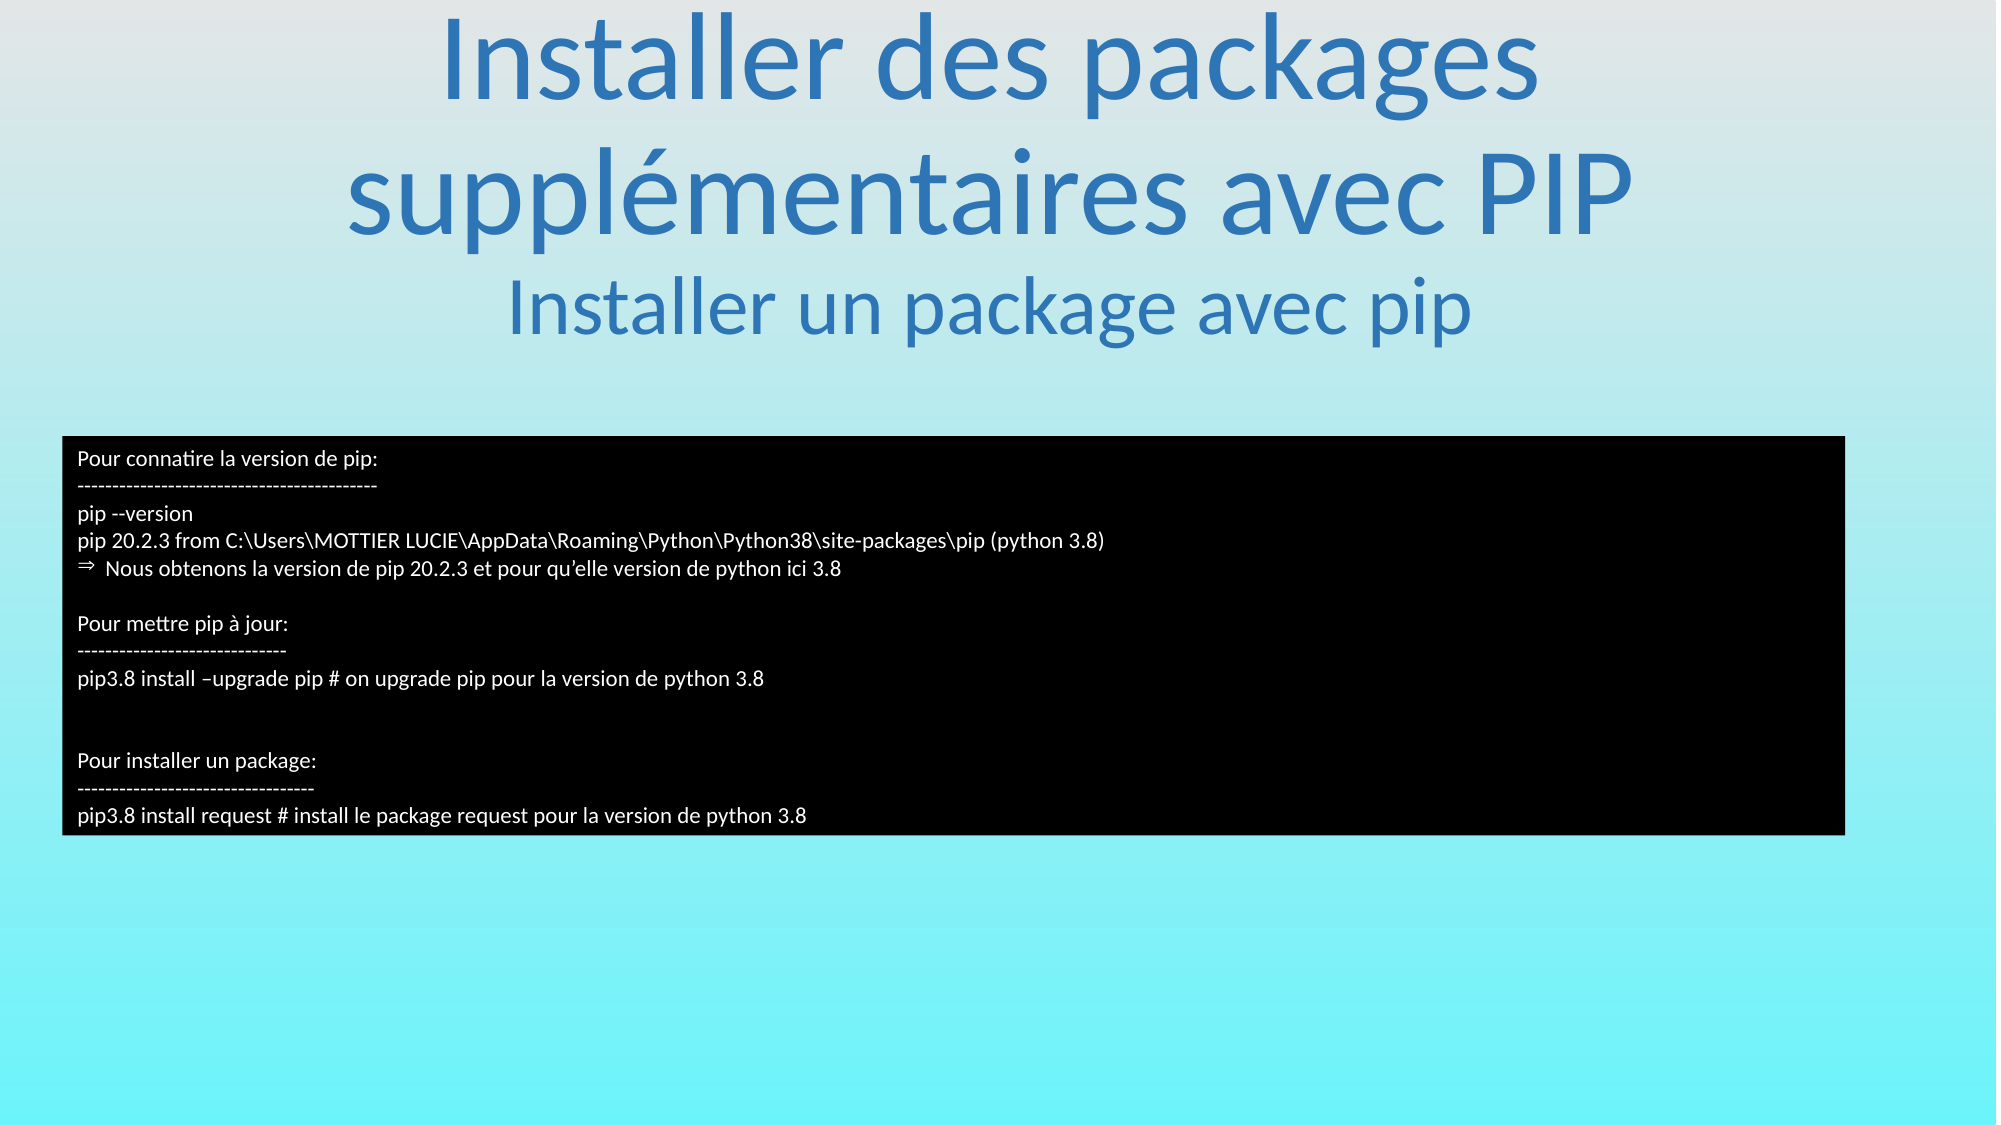

# Installer des packages supplémentaires avec PIP Installer un package avec pip
Pour connatire la version de pip:
-------------------------------------------
pip --version
pip 20.2.3 from C:\Users\MOTTIER LUCIE\AppData\Roaming\Python\Python38\site-packages\pip (python 3.8)
Nous obtenons la version de pip 20.2.3 et pour qu’elle version de python ici 3.8

Pour mettre pip à jour:
------------------------------
pip3.8 install –upgrade pip # on upgrade pip pour la version de python 3.8

Pour installer un package:
----------------------------------
pip3.8 install request # install le package request pour la version de python 3.8

662